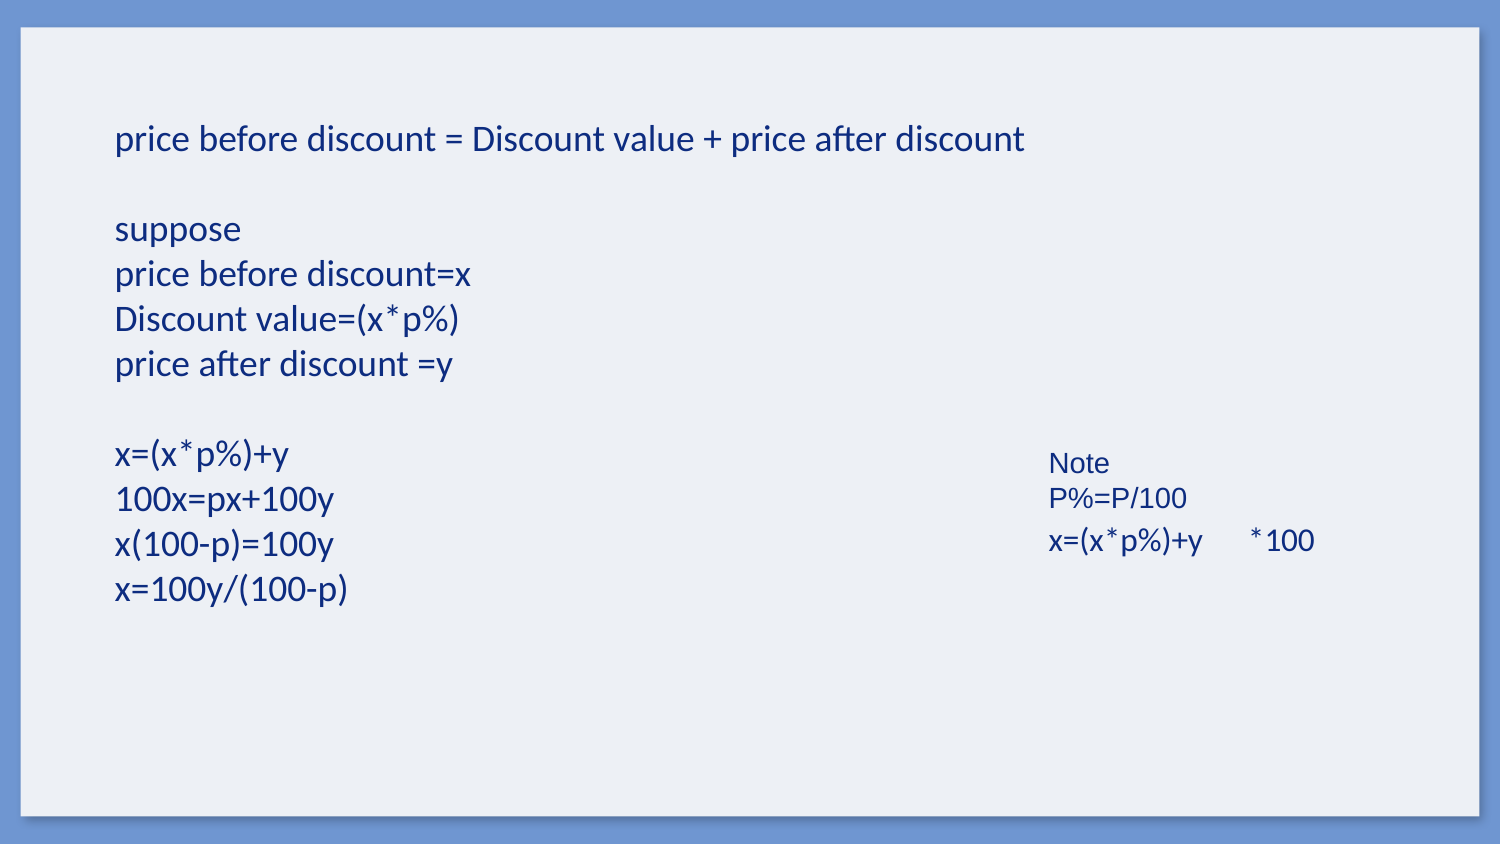

price before discount = Discount value + price after discount

suppose
price before discount=x
Discount value=(x*p%)
price after discount =y

x=(x*p%)+y
100x=px+100y
x(100-p)=100y
x=100y/(100-p)
Note
P%=P/100
x=(x*p%)+y      *100